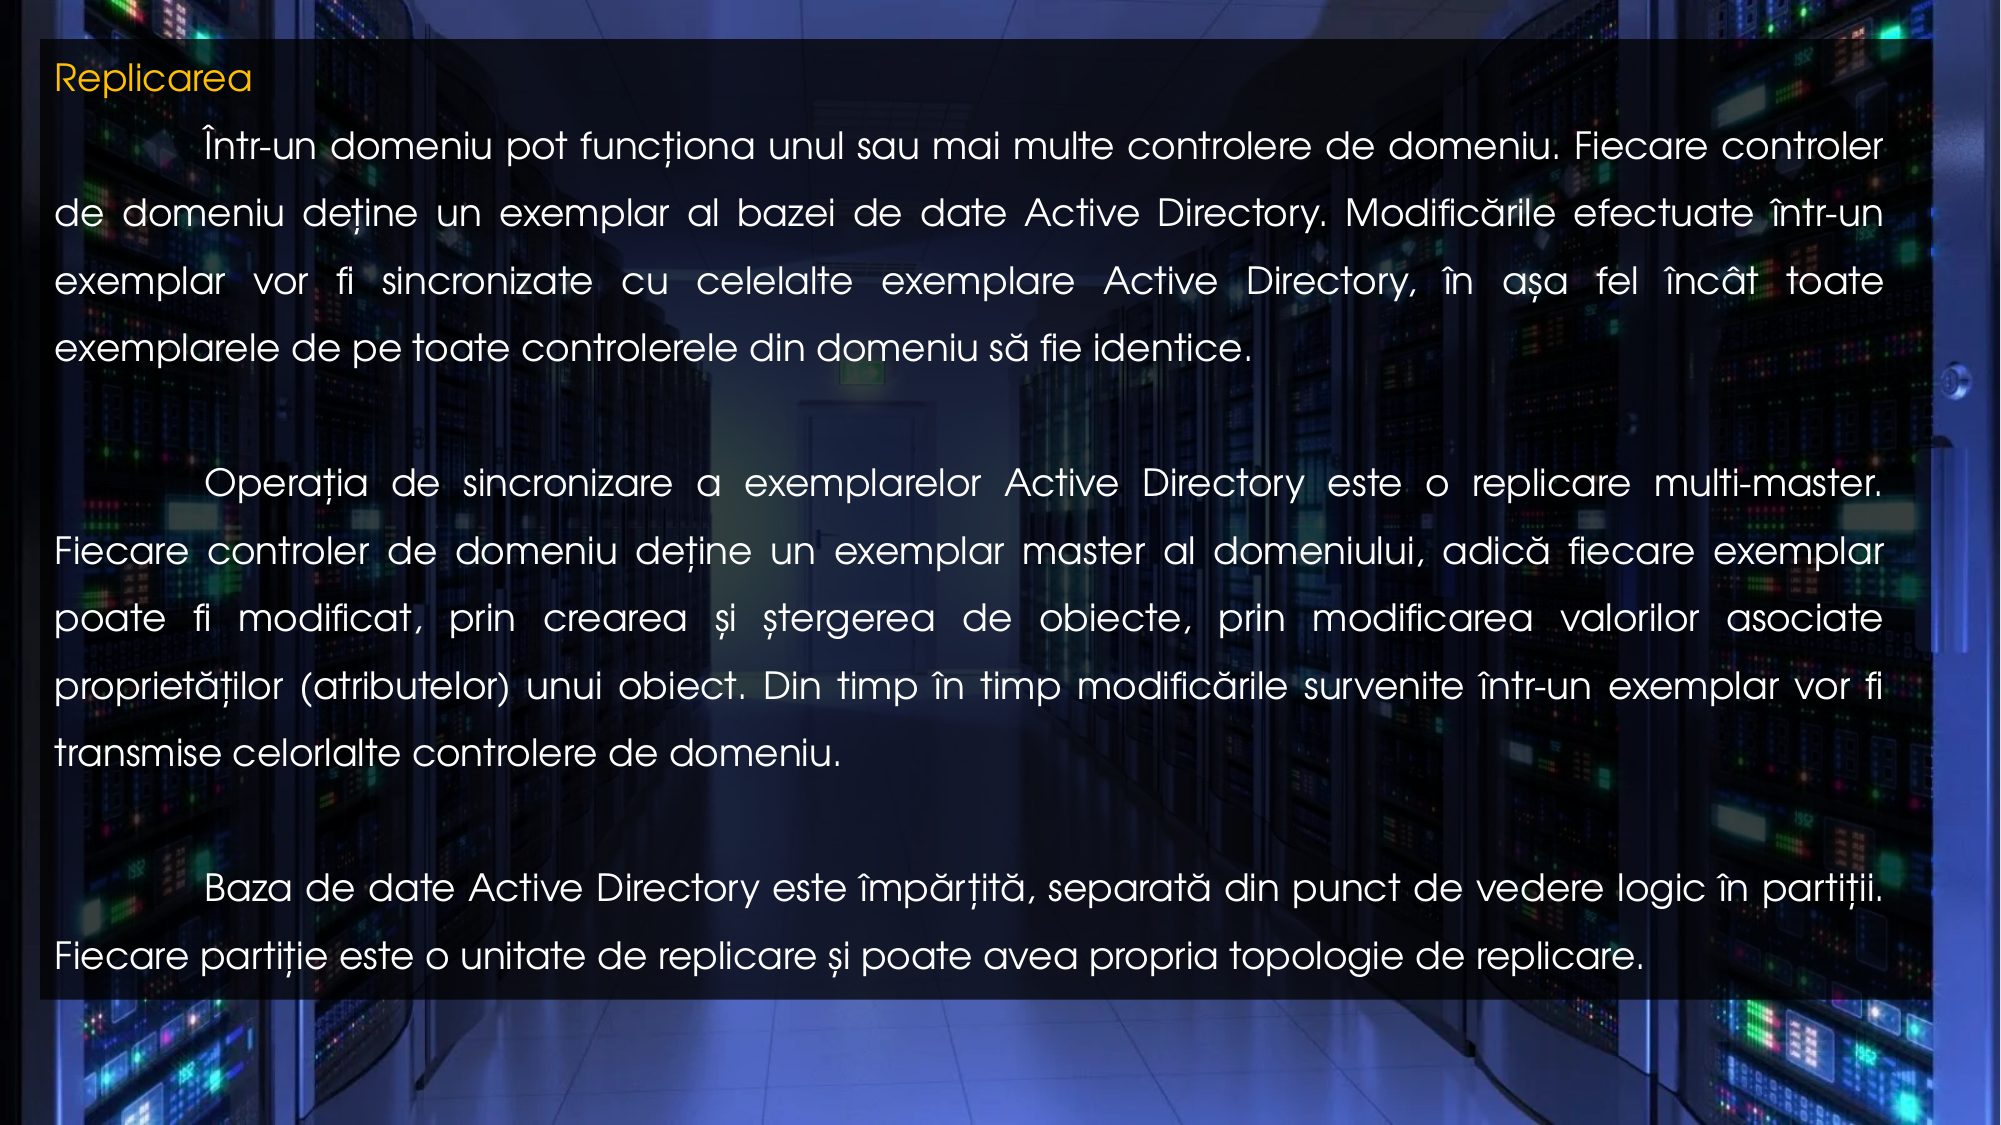

Replicarea
	Într-un domeniu pot funcţiona unul sau mai multe controlere de domeniu. Fiecare controler de domeniu deţine un exemplar al bazei de date Active Directory. Modificările efectuate într-un exemplar vor fi sincronizate cu celelalte exemplare Active Directory, în aşa fel încât toate exemplarele de pe toate controlerele din domeniu să fie identice.

	Operaţia de sincronizare a exemplarelor Active Directory este o replicare multi-master. Fiecare controler de domeniu deţine un exemplar master al domeniului, adică fiecare exemplar poate fi modificat, prin crearea şi ştergerea de obiecte, prin modificarea valorilor asociate proprietăţilor (atributelor) unui obiect. Din timp în timp modificările survenite într-un exemplar vor fi transmise celorlalte controlere de domeniu.

	Baza de date Active Directory este împărţită, separată din punct de vedere logic în partiţii. Fiecare partiţie este o unitate de replicare şi poate avea propria topologie de replicare.